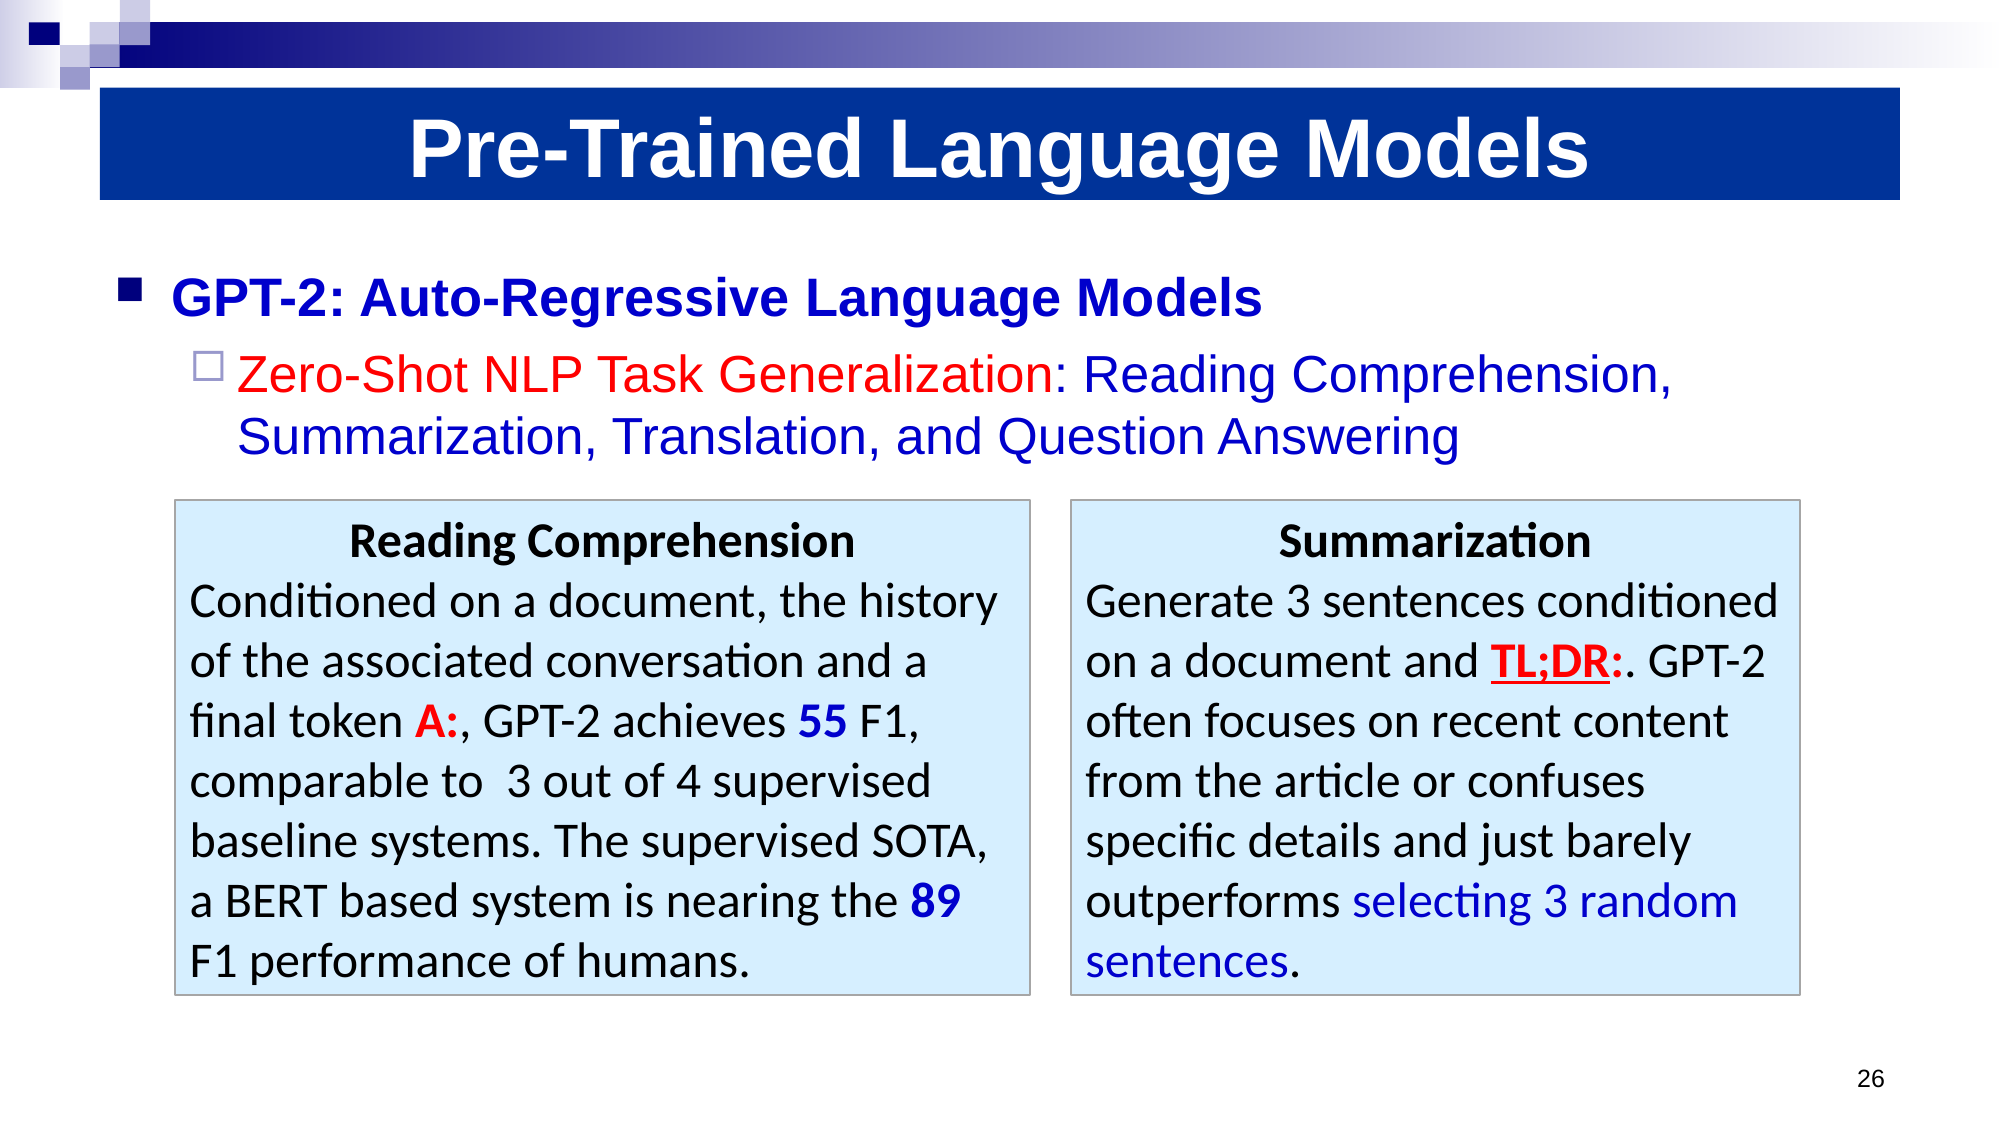

# Pre-Trained Language Models
GPT-2: Auto-Regressive Language Models
Zero-Shot NLP Task Generalization: Reading Comprehension, Summarization, Translation, and Question Answering

Reading Comprehension
Conditioned on a document, the history of the associated conversation and a final token A:, GPT-2 achieves 55 F1, comparable to  3 out of 4 supervised baseline systems. The supervised SOTA, a BERT based system is nearing the 89 F1 performance of humans.
Summarization
Generate 3 sentences conditioned on a document and TL;DR:. GPT-2 often focuses on recent content from the article or confuses specific details and just barely outperforms selecting 3 random sentences.
26